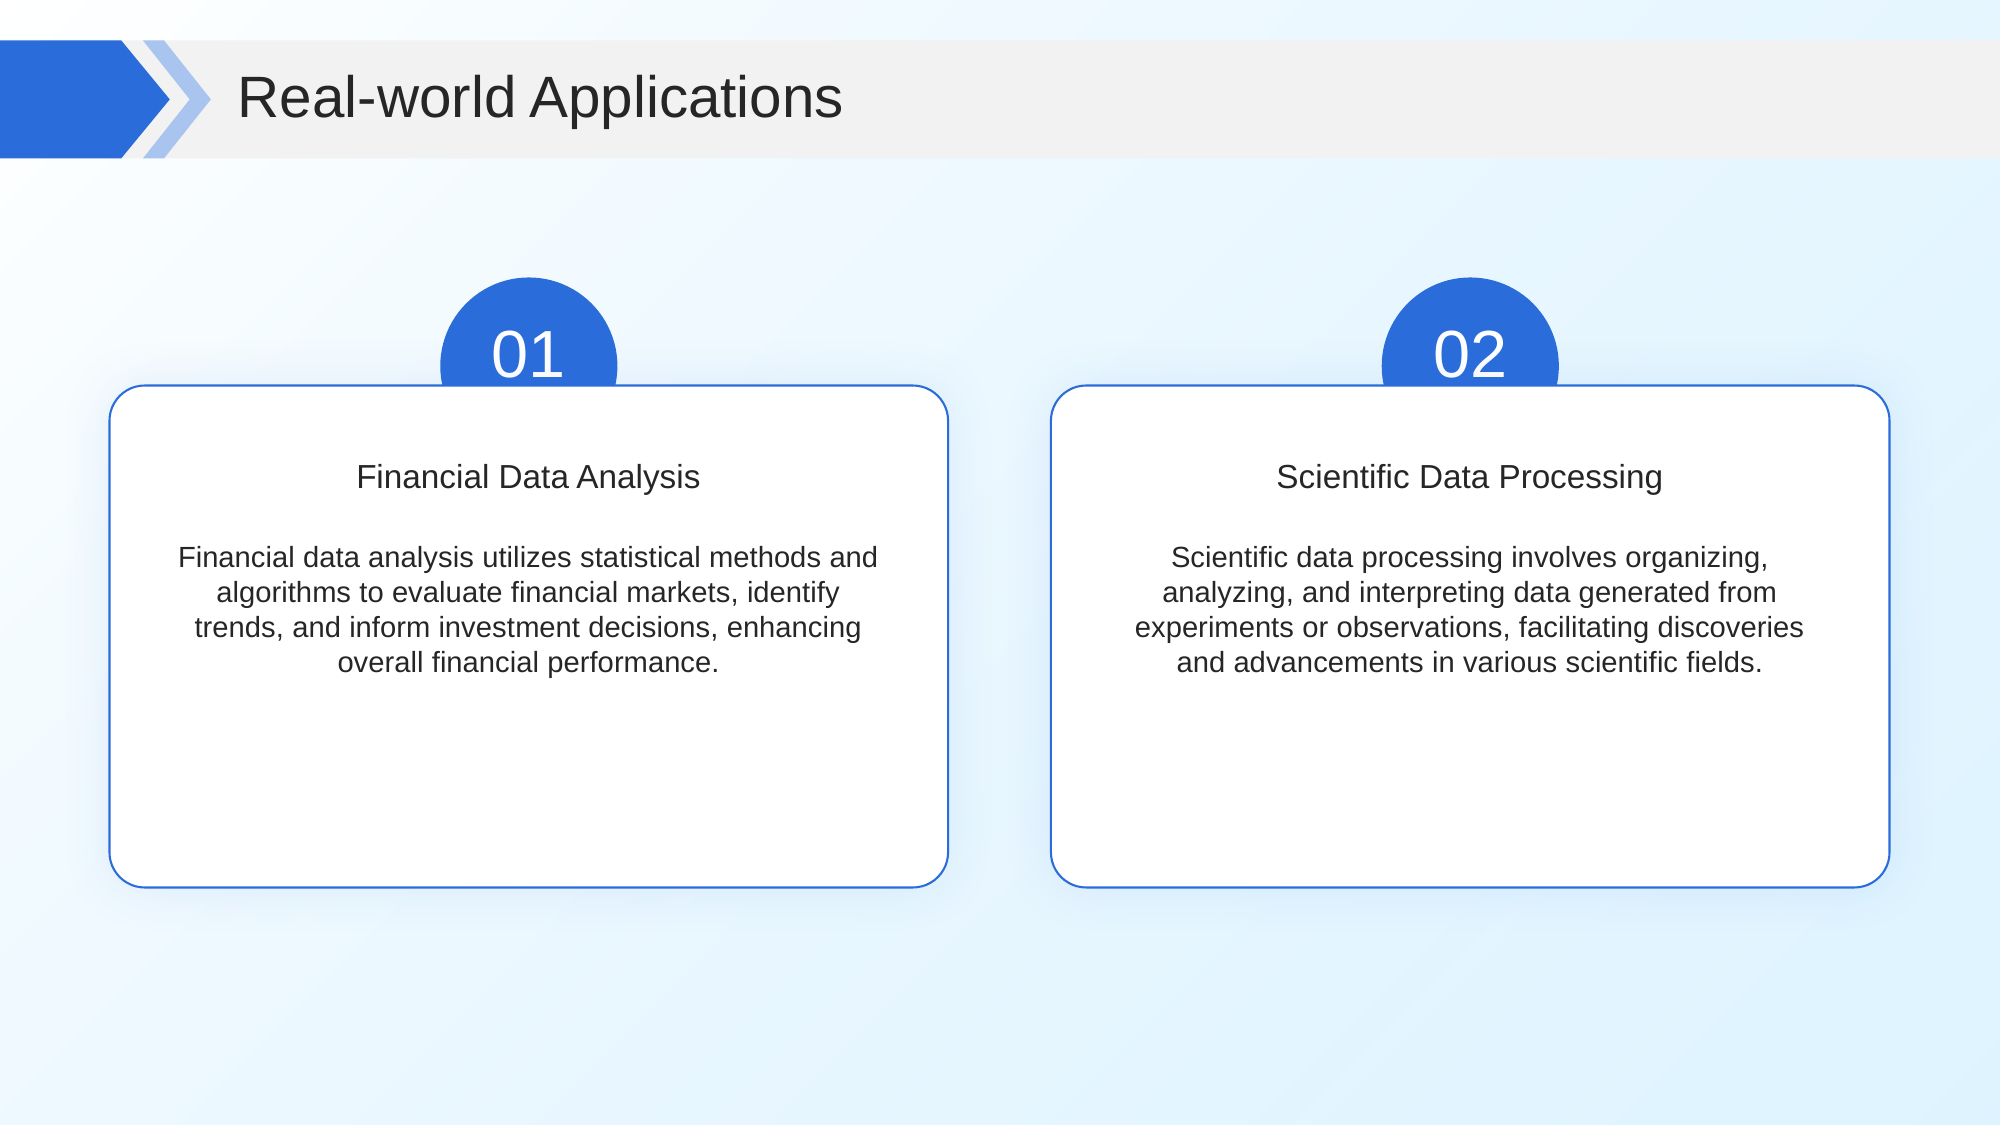

Real-world Applications

01
02

Financial Data Analysis
Scientific Data Processing
Financial data analysis utilizes statistical methods and algorithms to evaluate financial markets, identify trends, and inform investment decisions, enhancing overall financial performance.
Scientific data processing involves organizing, analyzing, and interpreting data generated from experiments or observations, facilitating discoveries and advancements in various scientific fields.